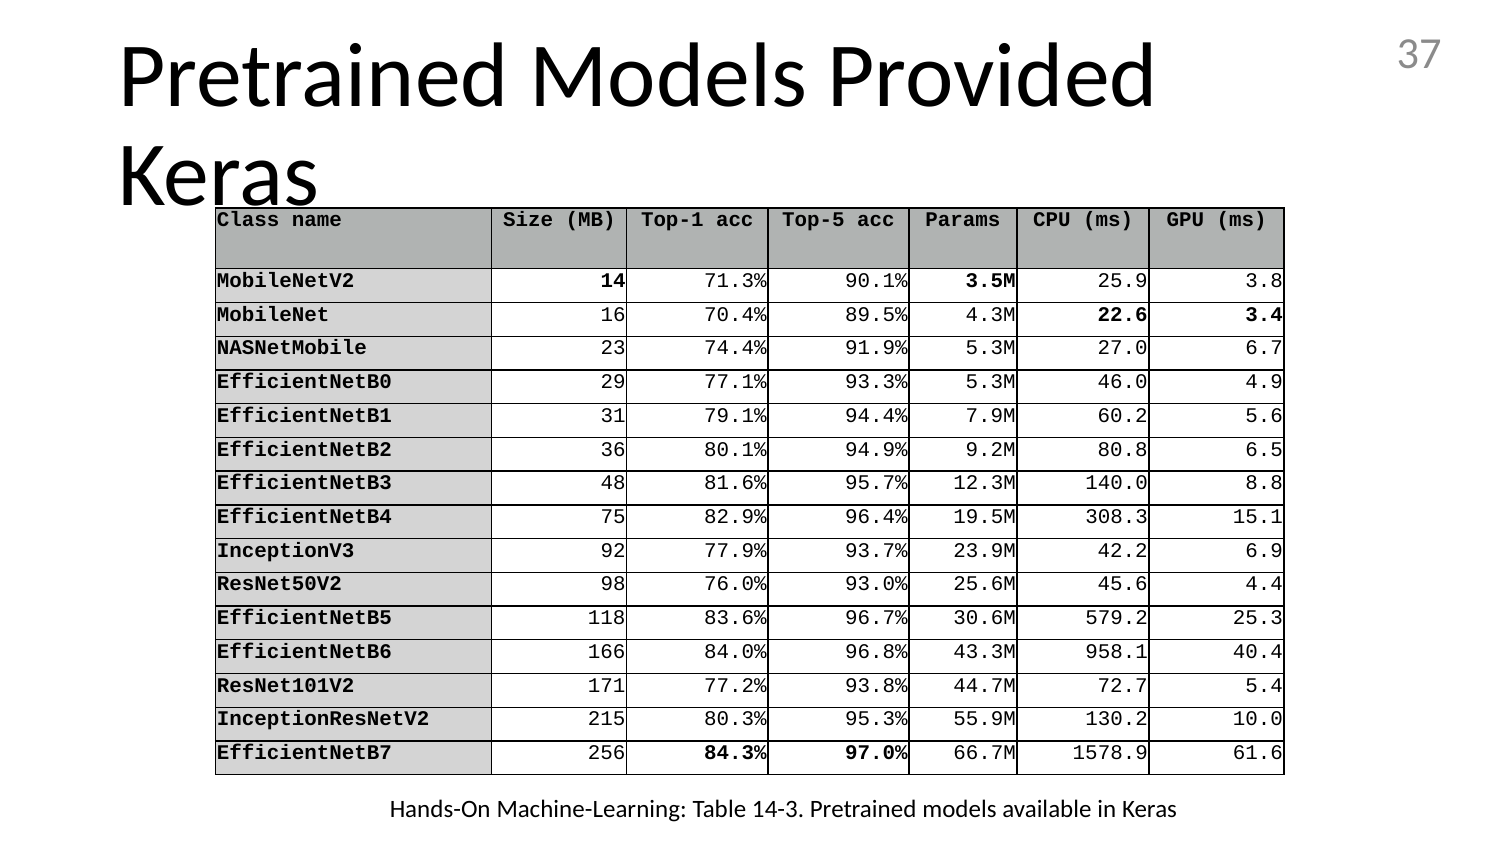

37
# Pretrained Models Provided Keras
| Class name | Size (MB) | Top-1 acc | Top-5 acc | Params | CPU (ms) | GPU (ms) |
| --- | --- | --- | --- | --- | --- | --- |
| MobileNetV2 | 14 | 71.3% | 90.1% | 3.5M | 25.9 | 3.8 |
| MobileNet | 16 | 70.4% | 89.5% | 4.3M | 22.6 | 3.4 |
| NASNetMobile | 23 | 74.4% | 91.9% | 5.3M | 27.0 | 6.7 |
| EfficientNetB0 | 29 | 77.1% | 93.3% | 5.3M | 46.0 | 4.9 |
| EfficientNetB1 | 31 | 79.1% | 94.4% | 7.9M | 60.2 | 5.6 |
| EfficientNetB2 | 36 | 80.1% | 94.9% | 9.2M | 80.8 | 6.5 |
| EfficientNetB3 | 48 | 81.6% | 95.7% | 12.3M | 140.0 | 8.8 |
| EfficientNetB4 | 75 | 82.9% | 96.4% | 19.5M | 308.3 | 15.1 |
| InceptionV3 | 92 | 77.9% | 93.7% | 23.9M | 42.2 | 6.9 |
| ResNet50V2 | 98 | 76.0% | 93.0% | 25.6M | 45.6 | 4.4 |
| EfficientNetB5 | 118 | 83.6% | 96.7% | 30.6M | 579.2 | 25.3 |
| EfficientNetB6 | 166 | 84.0% | 96.8% | 43.3M | 958.1 | 40.4 |
| ResNet101V2 | 171 | 77.2% | 93.8% | 44.7M | 72.7 | 5.4 |
| InceptionResNetV2 | 215 | 80.3% | 95.3% | 55.9M | 130.2 | 10.0 |
| EfficientNetB7 | 256 | 84.3% | 97.0% | 66.7M | 1578.9 | 61.6 |
Hands-On Machine-Learning: Table 14-3. Pretrained models available in Keras